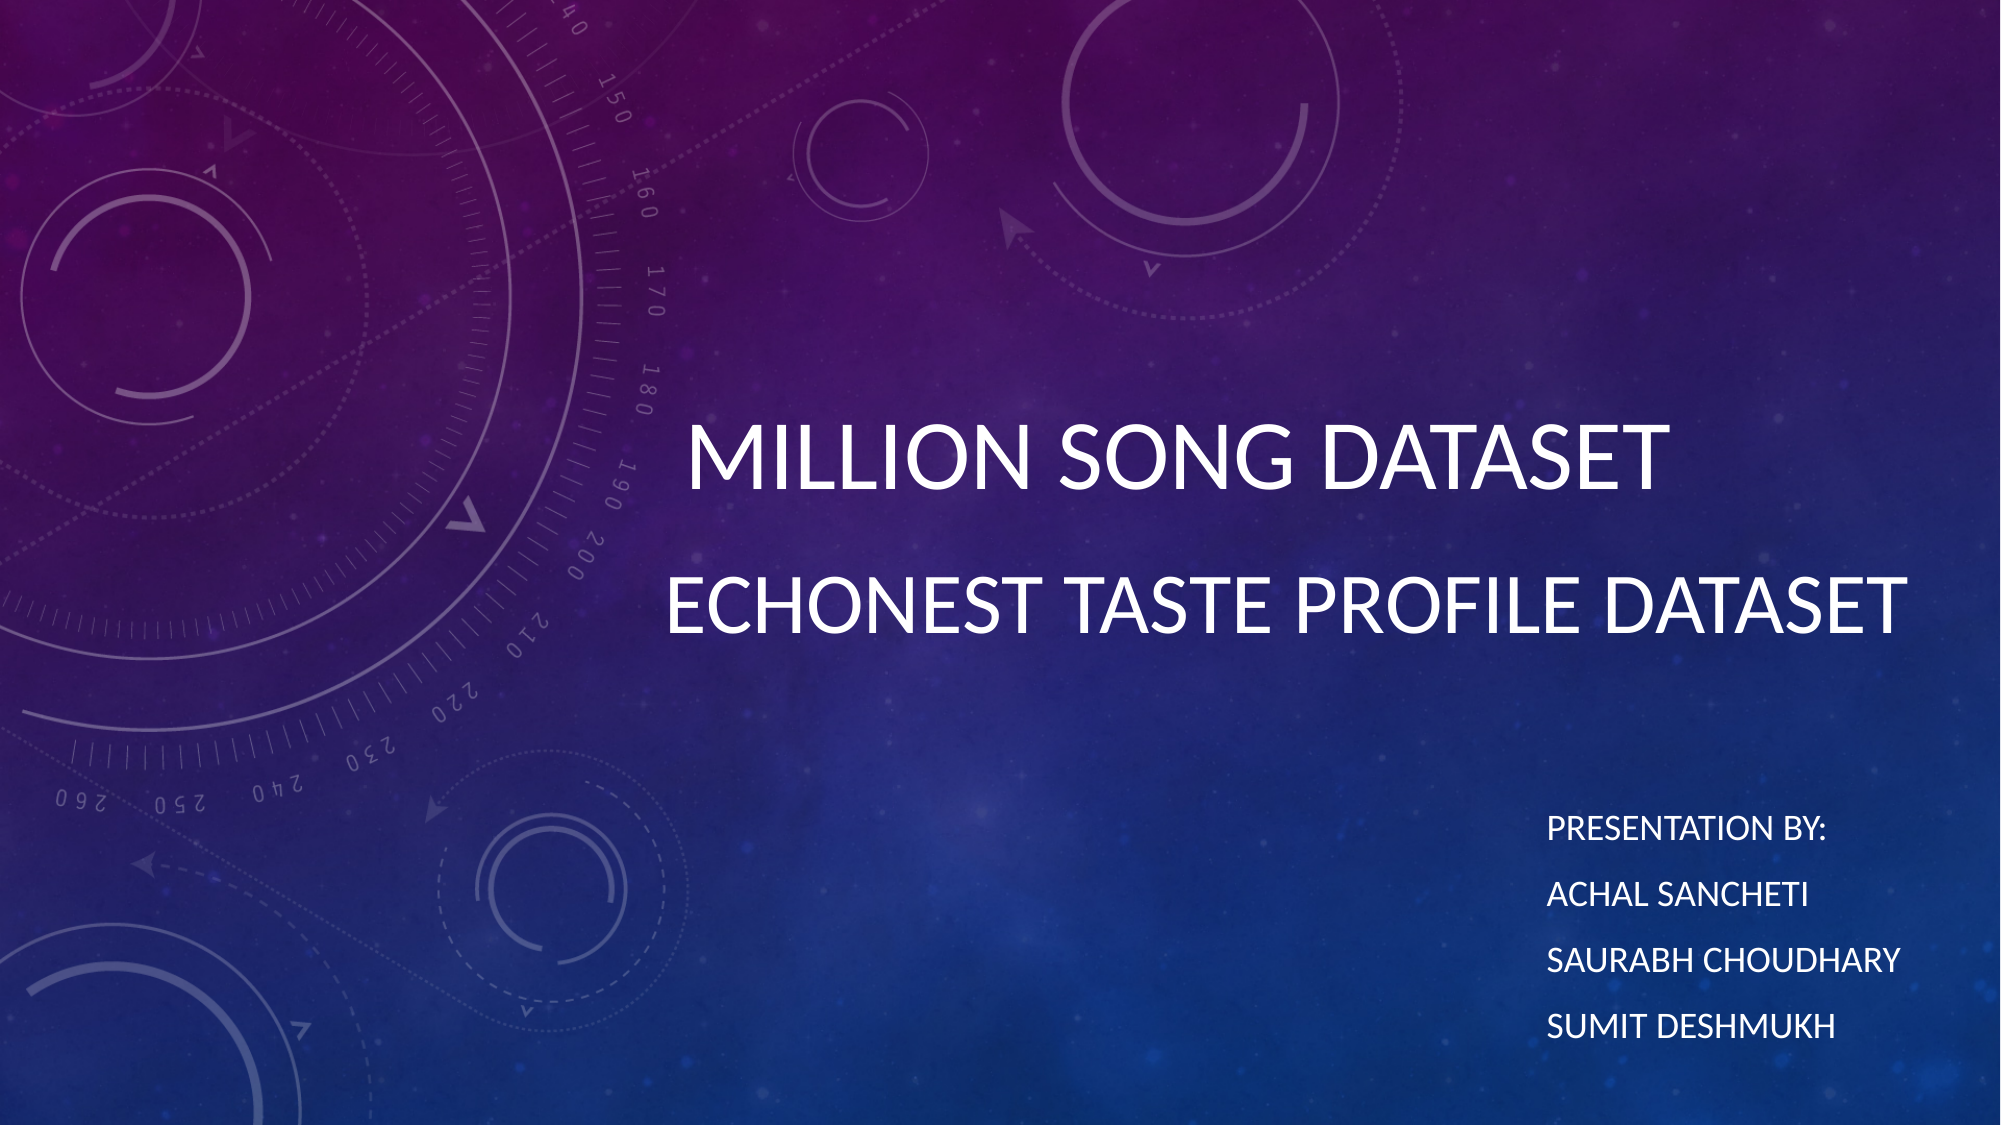

# Million Song Dataset
Echonest Taste Profile Dataset
Presentation by:
Achal Sancheti
Saurabh Choudhary
Sumit Deshmukh